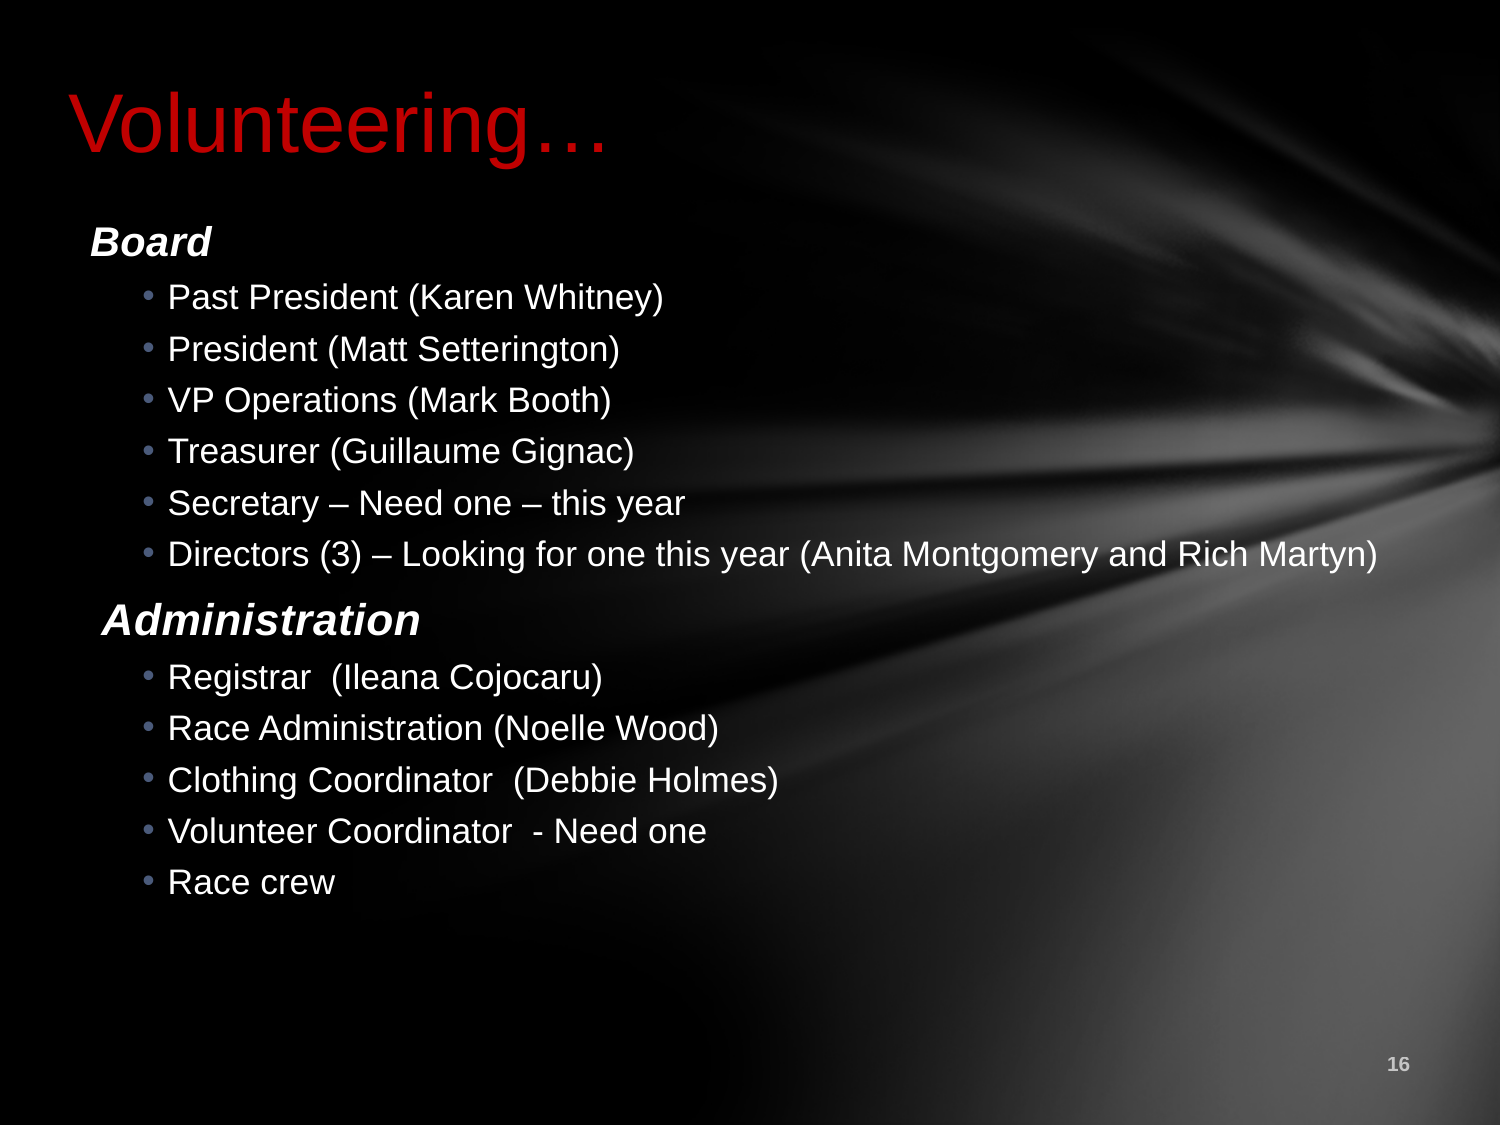

# Volunteering…
Board
Past President (Karen Whitney)
President (Matt Setterington)
VP Operations (Mark Booth)
Treasurer (Guillaume Gignac)
Secretary – Need one – this year
Directors (3) – Looking for one this year (Anita Montgomery and Rich Martyn)
 Administration
Registrar  (Ileana Cojocaru)
Race Administration (Noelle Wood)
Clothing Coordinator  (Debbie Holmes)
Volunteer Coordinator  - Need one
Race crew

16